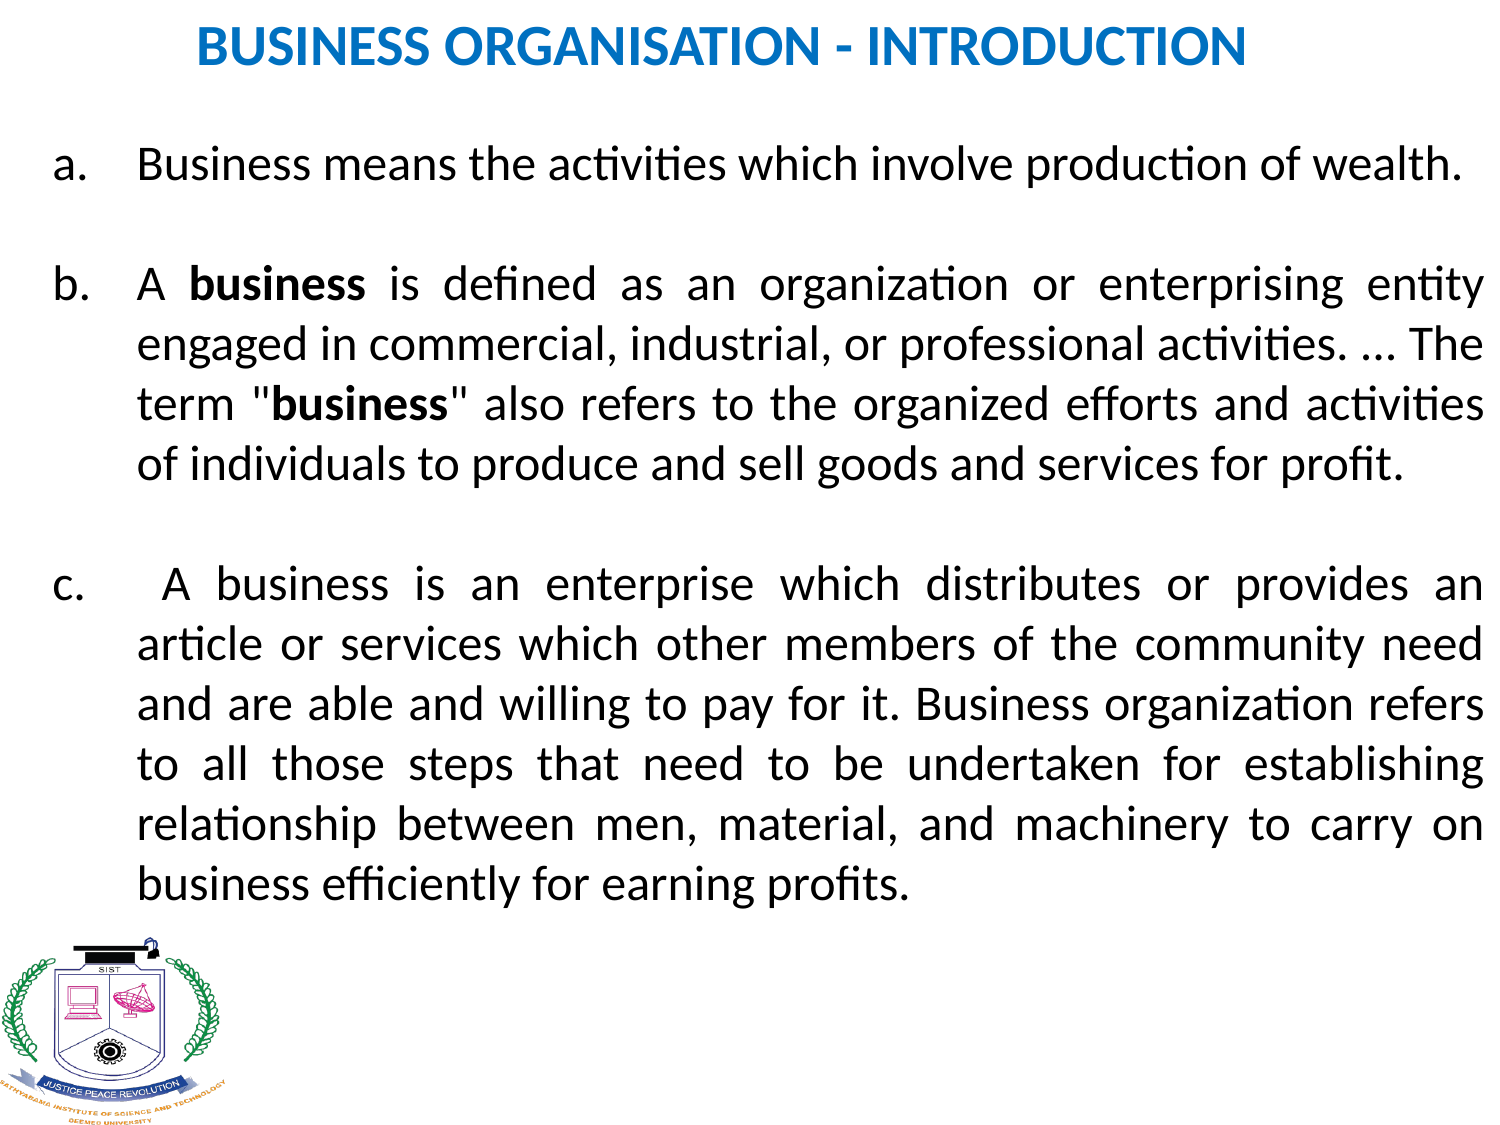

BUSINESS ORGANISATION - INTRODUCTION
Business means the activities which involve production of wealth.

A business is defined as an organization or enterprising entity engaged in commercial, industrial, or professional activities. ... The term "business" also refers to the organized efforts and activities of individuals to produce and sell goods and services for profit.

 A business is an enterprise which distributes or provides an article or services which other members of the community need and are able and willing to pay for it. Business organization refers to all those steps that need to be undertaken for establishing relationship between men, material, and machinery to carry on business efficiently for earning profits.